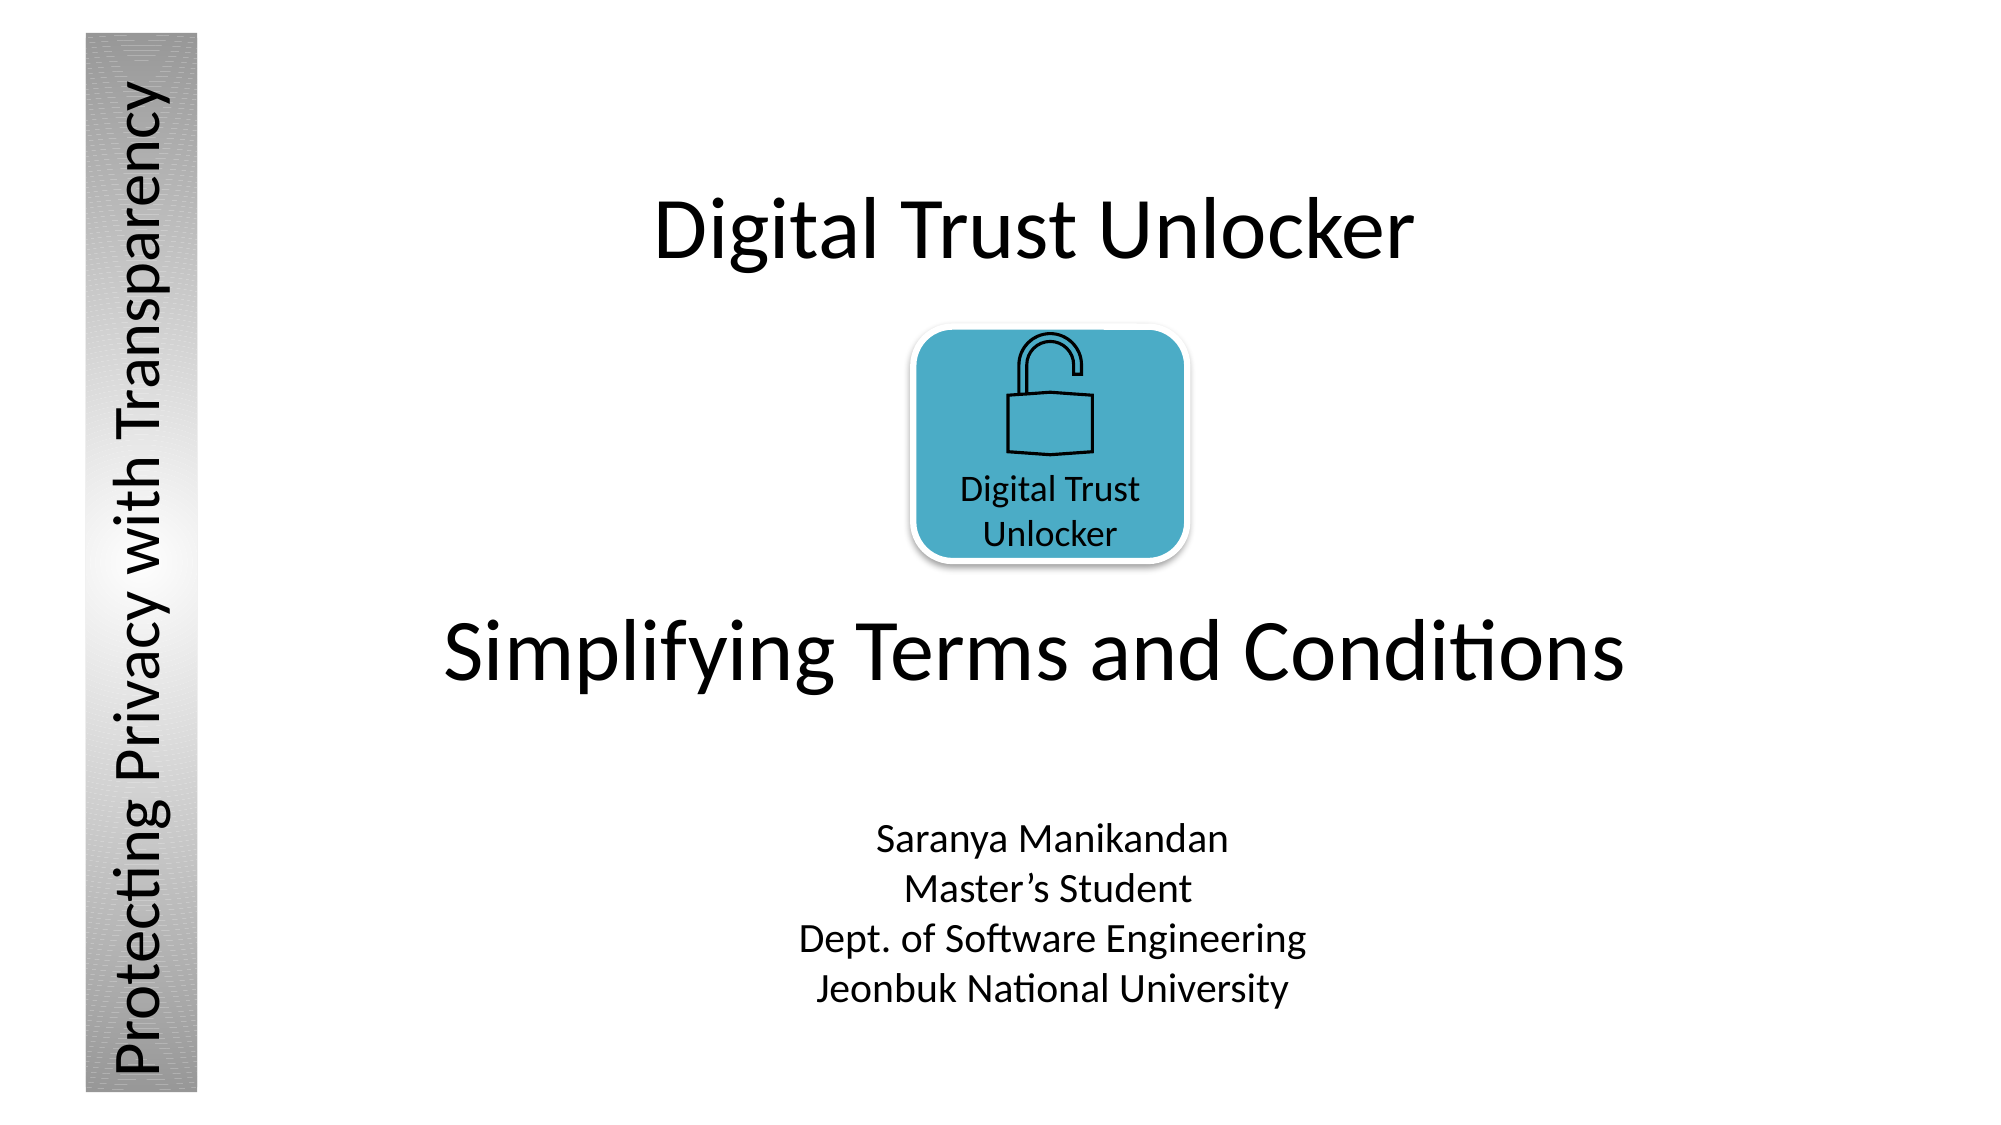

Protecting Privacy with Transparency
# Digital Trust Unlocker Simplifying Terms and Conditions

Digital Trust Unlocker

Saranya Manikandan
Master’s Student
Dept. of Software Engineering
Jeonbuk National University